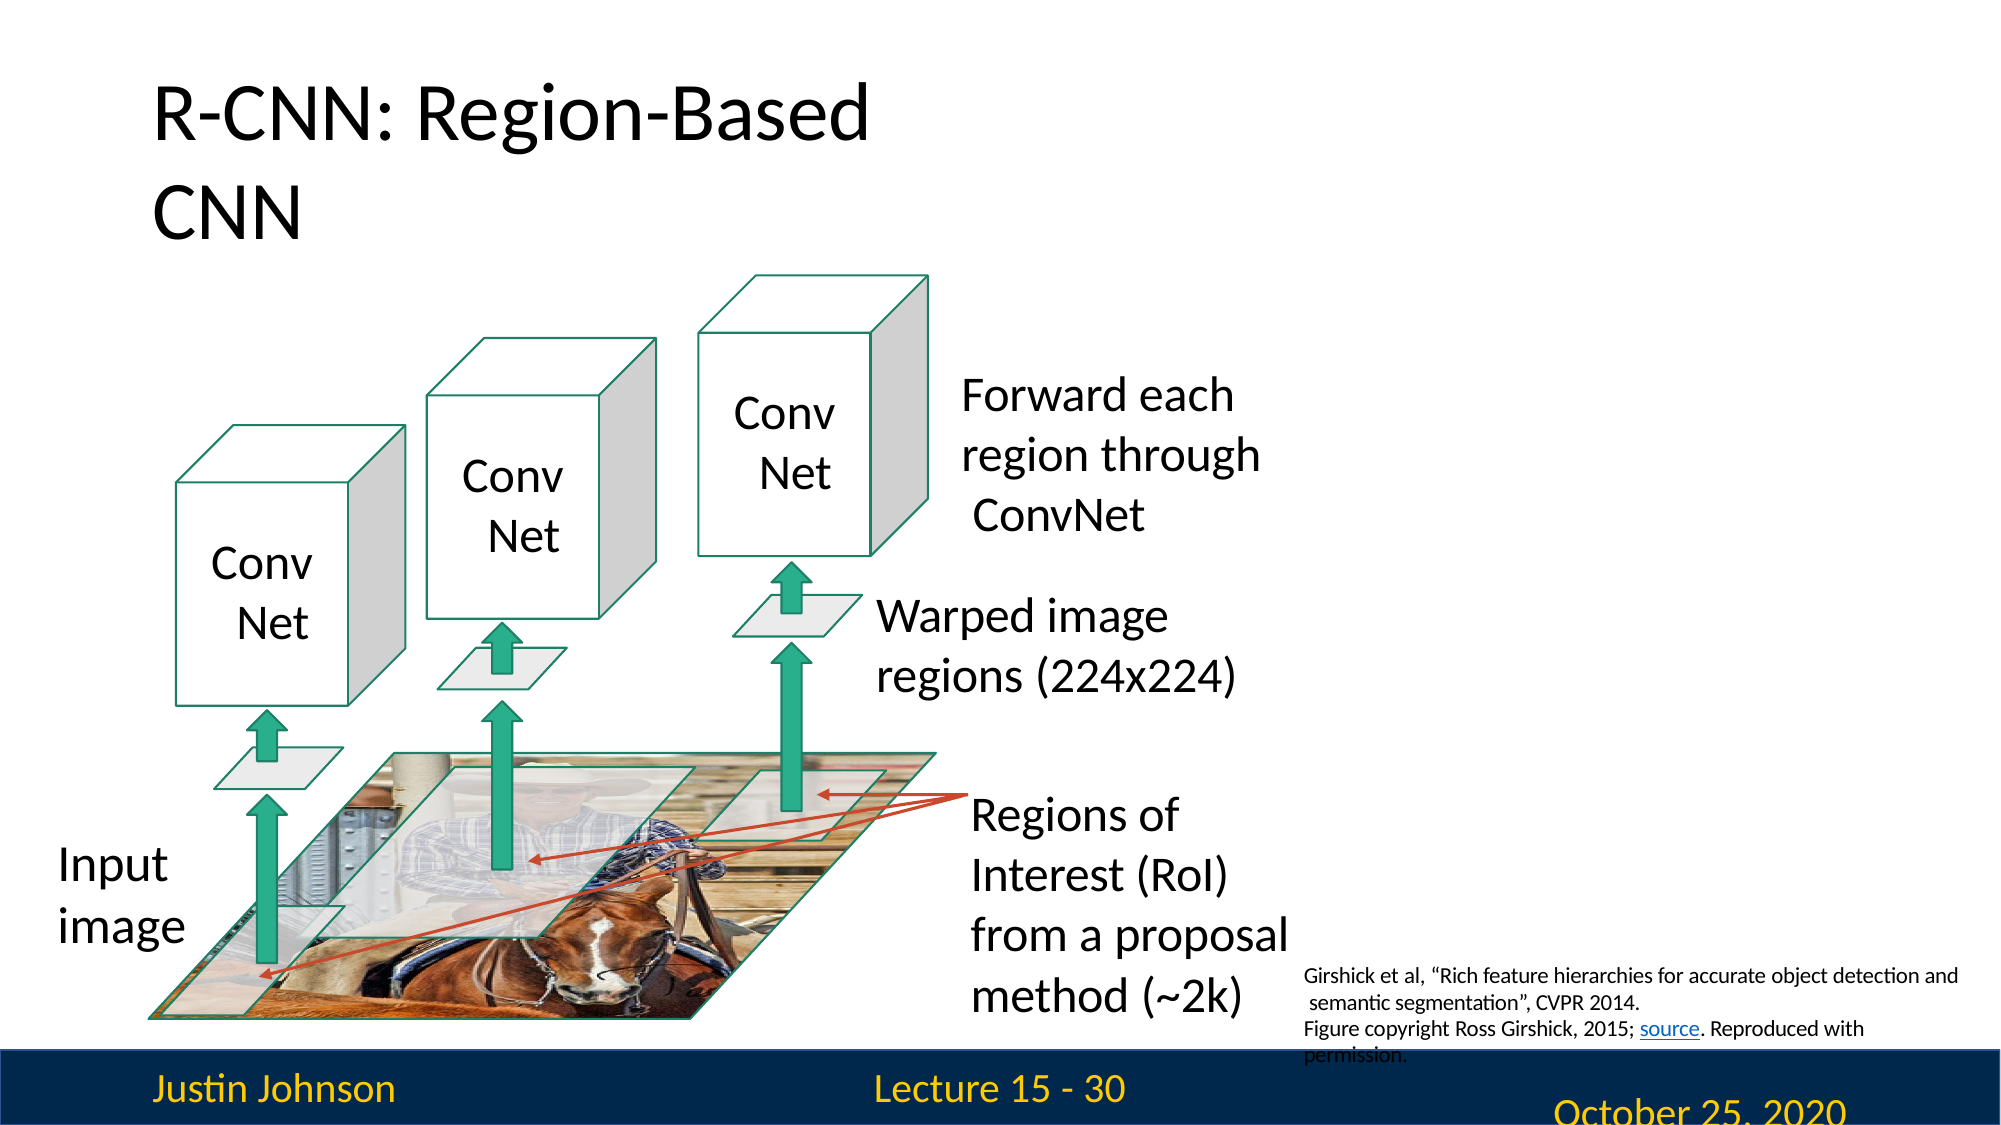

# R-CNN: Region-Based CNN

Forward each  region through  ConvNet
Warped image  regions (224x224)
Conv  Net

Conv  Net
Conv  Net

Regions of  Interest (RoI)  from a proposal
method (~2k)
Lecture 15 - 30
Input  image
Girshick et al, “Rich feature hierarchies for accurate object detection and  semantic segmentation”, CVPR 2014.
Figure copyright Ross Girshick, 2015; source. Reproduced with permission.
October 25, 2020
Justin Johnson